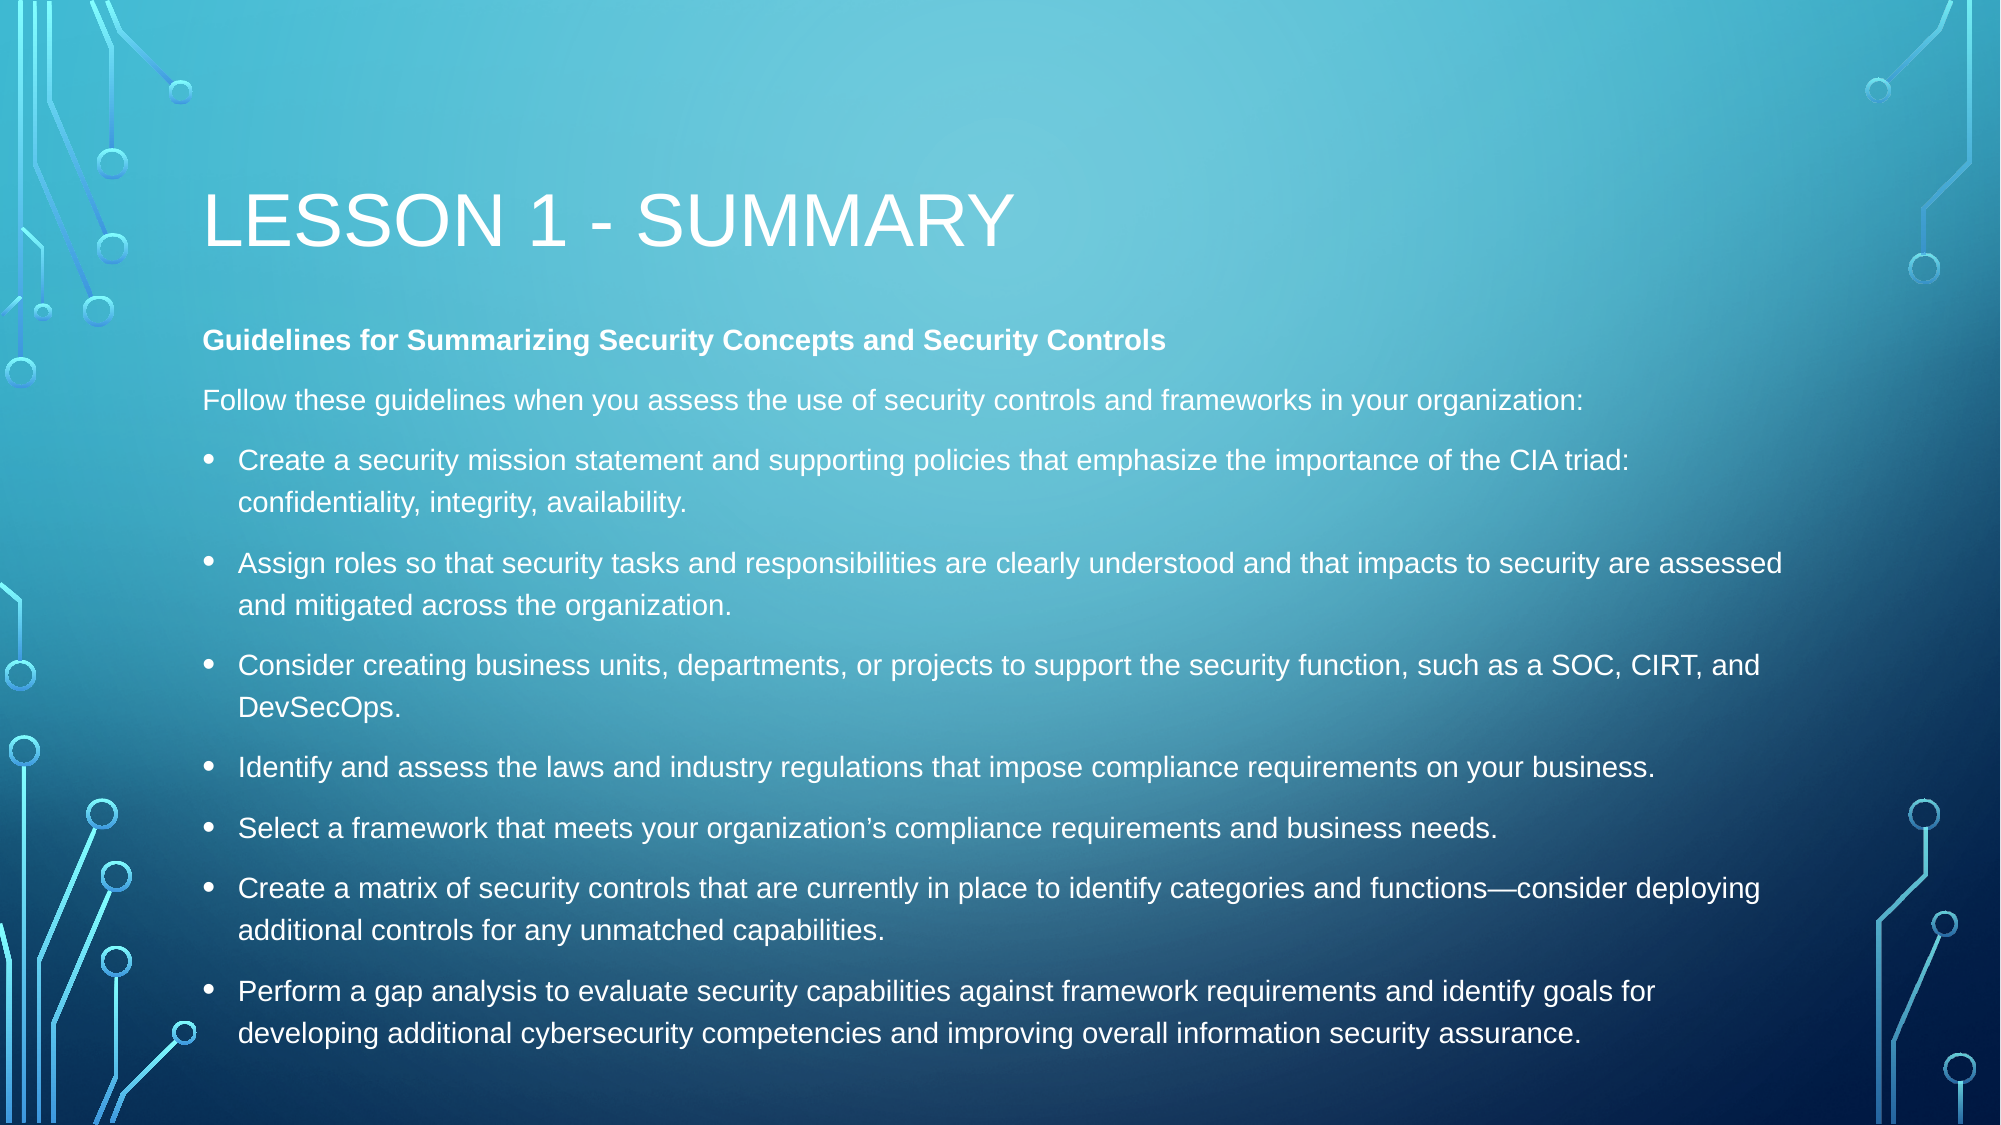

# Lesson 1 - Summary
Guidelines for Summarizing Security Concepts and Security Controls
Follow these guidelines when you assess the use of security controls and frameworks in your organization:
Create a security mission statement and supporting policies that emphasize the importance of the CIA triad: confidentiality, integrity, availability.
Assign roles so that security tasks and responsibilities are clearly understood and that impacts to security are assessed and mitigated across the organization.
Consider creating business units, departments, or projects to support the security function, such as a SOC, CIRT, and DevSecOps.
Identify and assess the laws and industry regulations that impose compliance requirements on your business.
Select a framework that meets your organization’s compliance requirements and business needs.
Create a matrix of security controls that are currently in place to identify categories and functions—consider deploying additional controls for any unmatched capabilities.
Perform a gap analysis to evaluate security capabilities against framework requirements and identify goals for developing additional cybersecurity competencies and improving overall information security assurance.